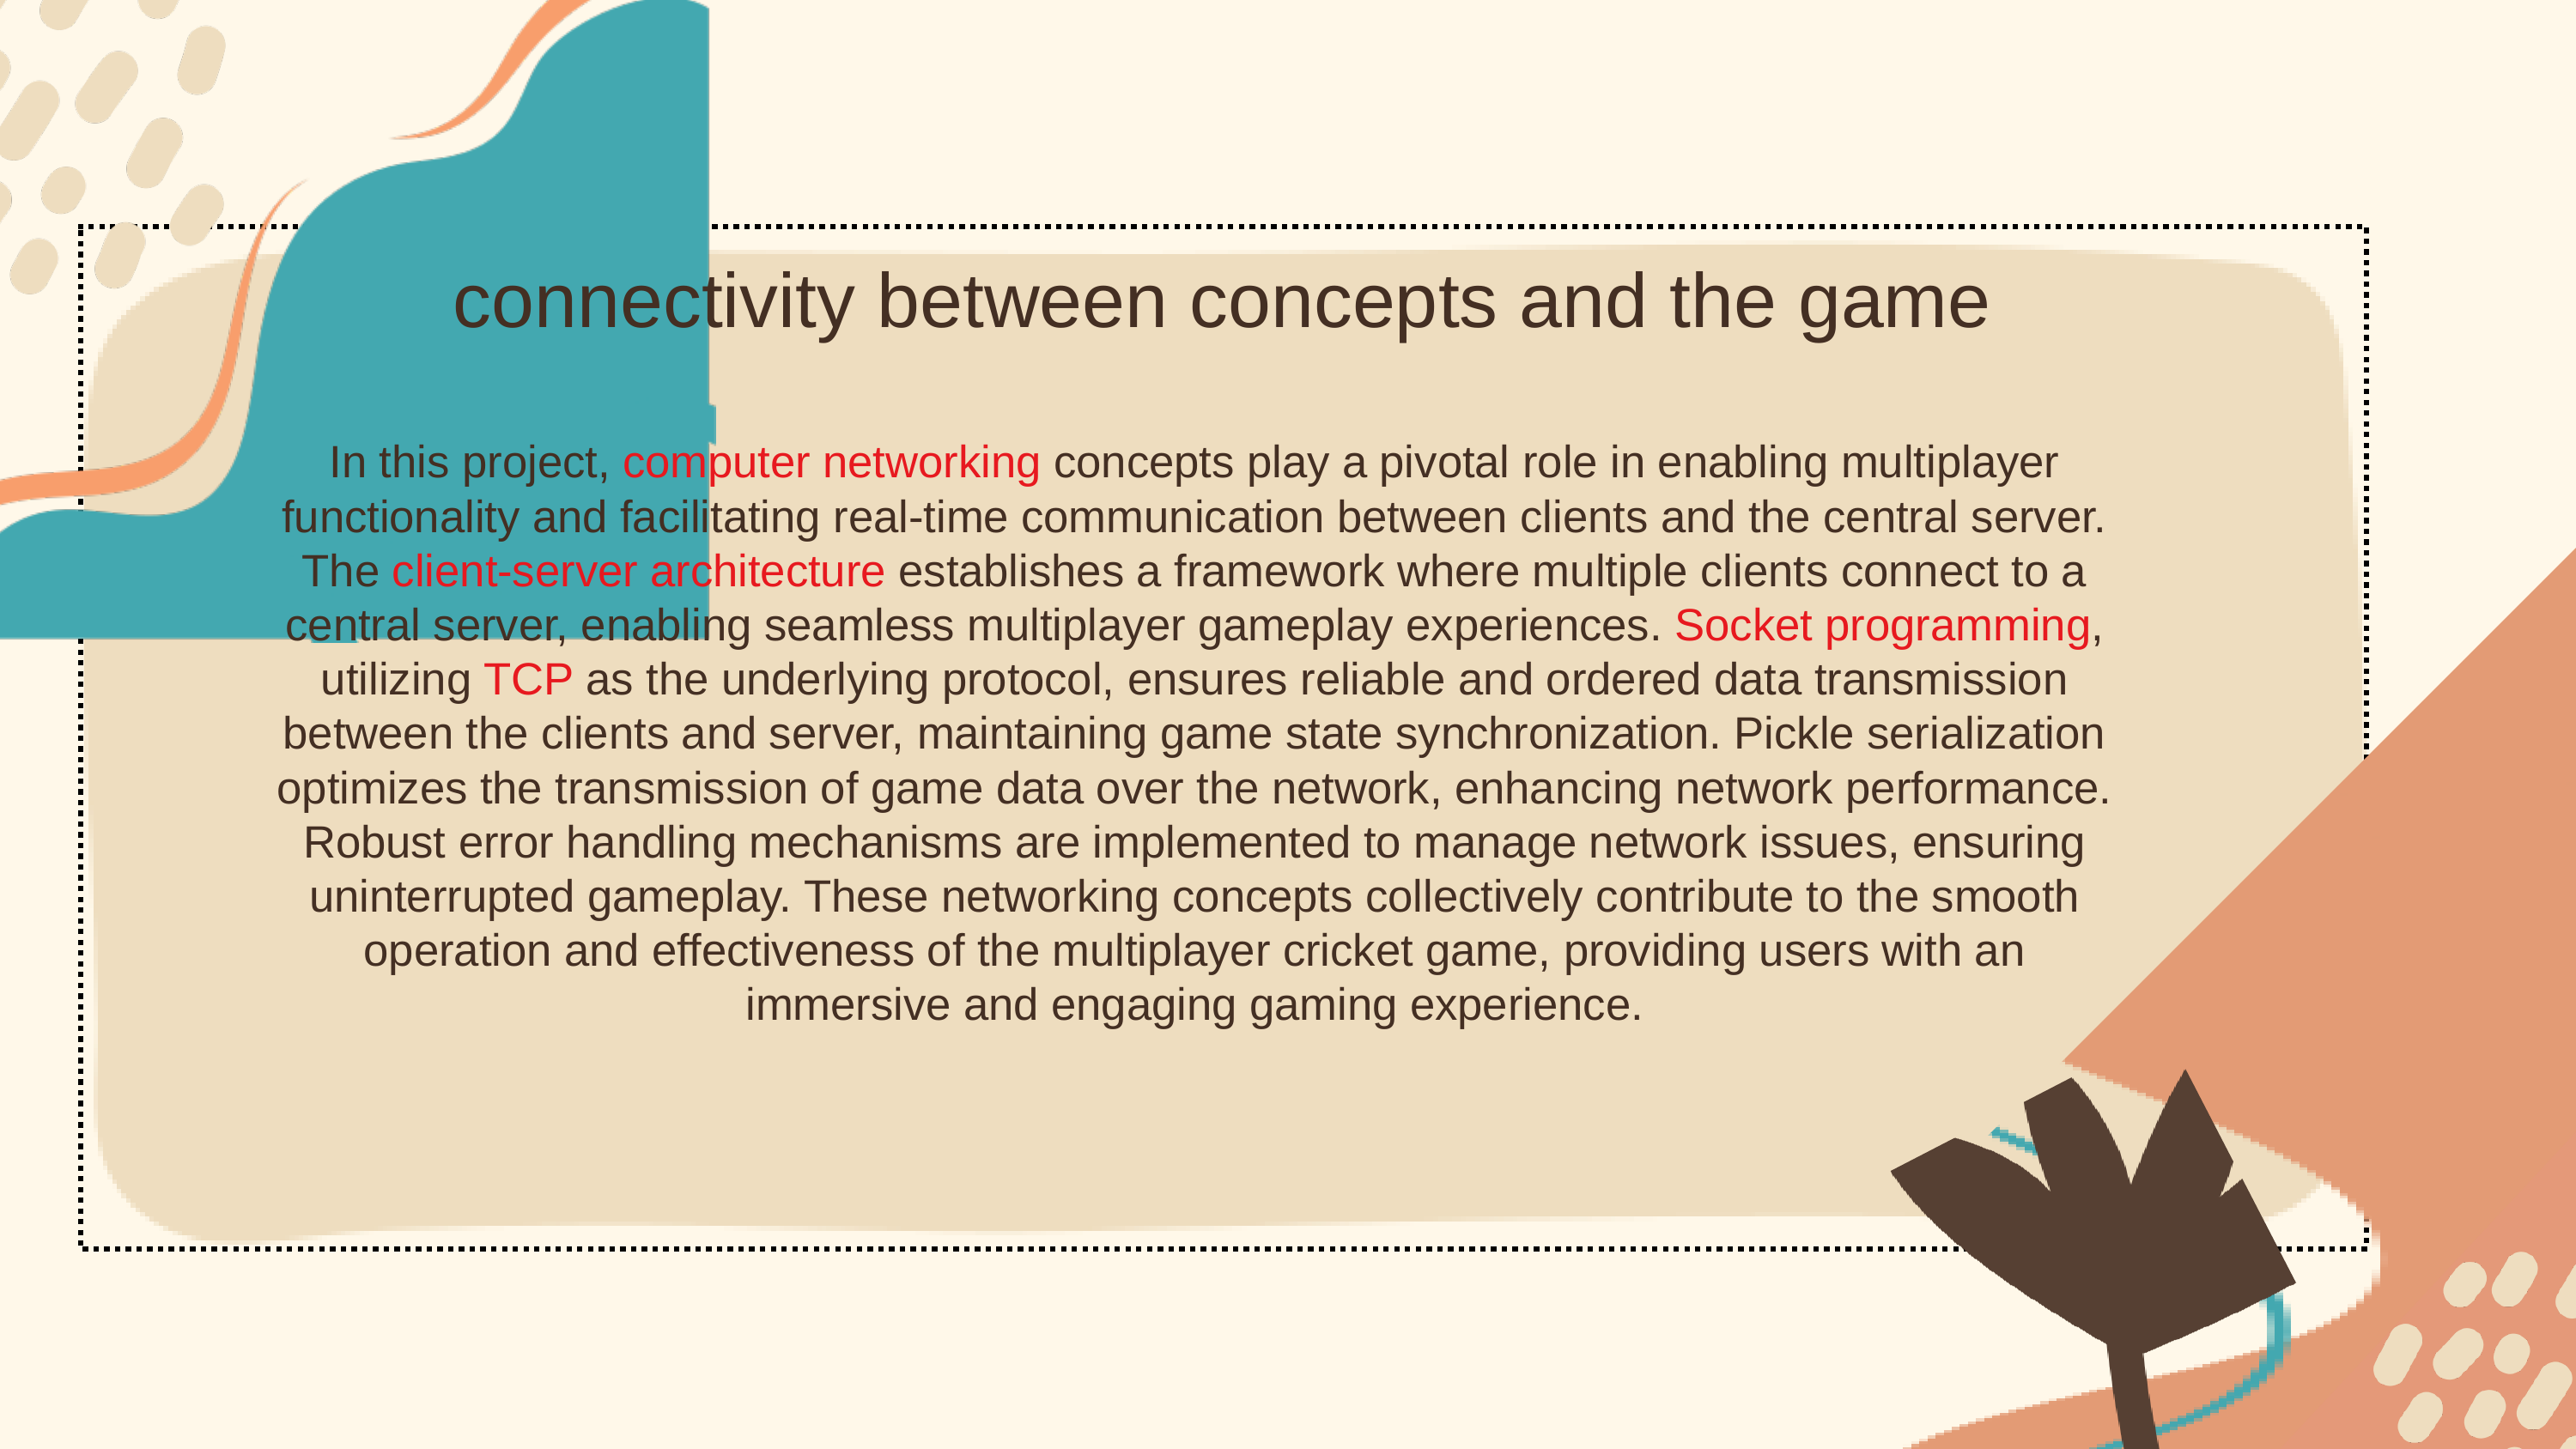

connectivity between concepts and the game
In this project, computer networking concepts play a pivotal role in enabling multiplayer functionality and facilitating real-time communication between clients and the central server. The client-server architecture establishes a framework where multiple clients connect to a central server, enabling seamless multiplayer gameplay experiences. Socket programming, utilizing TCP as the underlying protocol, ensures reliable and ordered data transmission between the clients and server, maintaining game state synchronization. Pickle serialization optimizes the transmission of game data over the network, enhancing network performance. Robust error handling mechanisms are implemented to manage network issues, ensuring uninterrupted gameplay. These networking concepts collectively contribute to the smooth operation and effectiveness of the multiplayer cricket game, providing users with an immersive and engaging gaming experience.